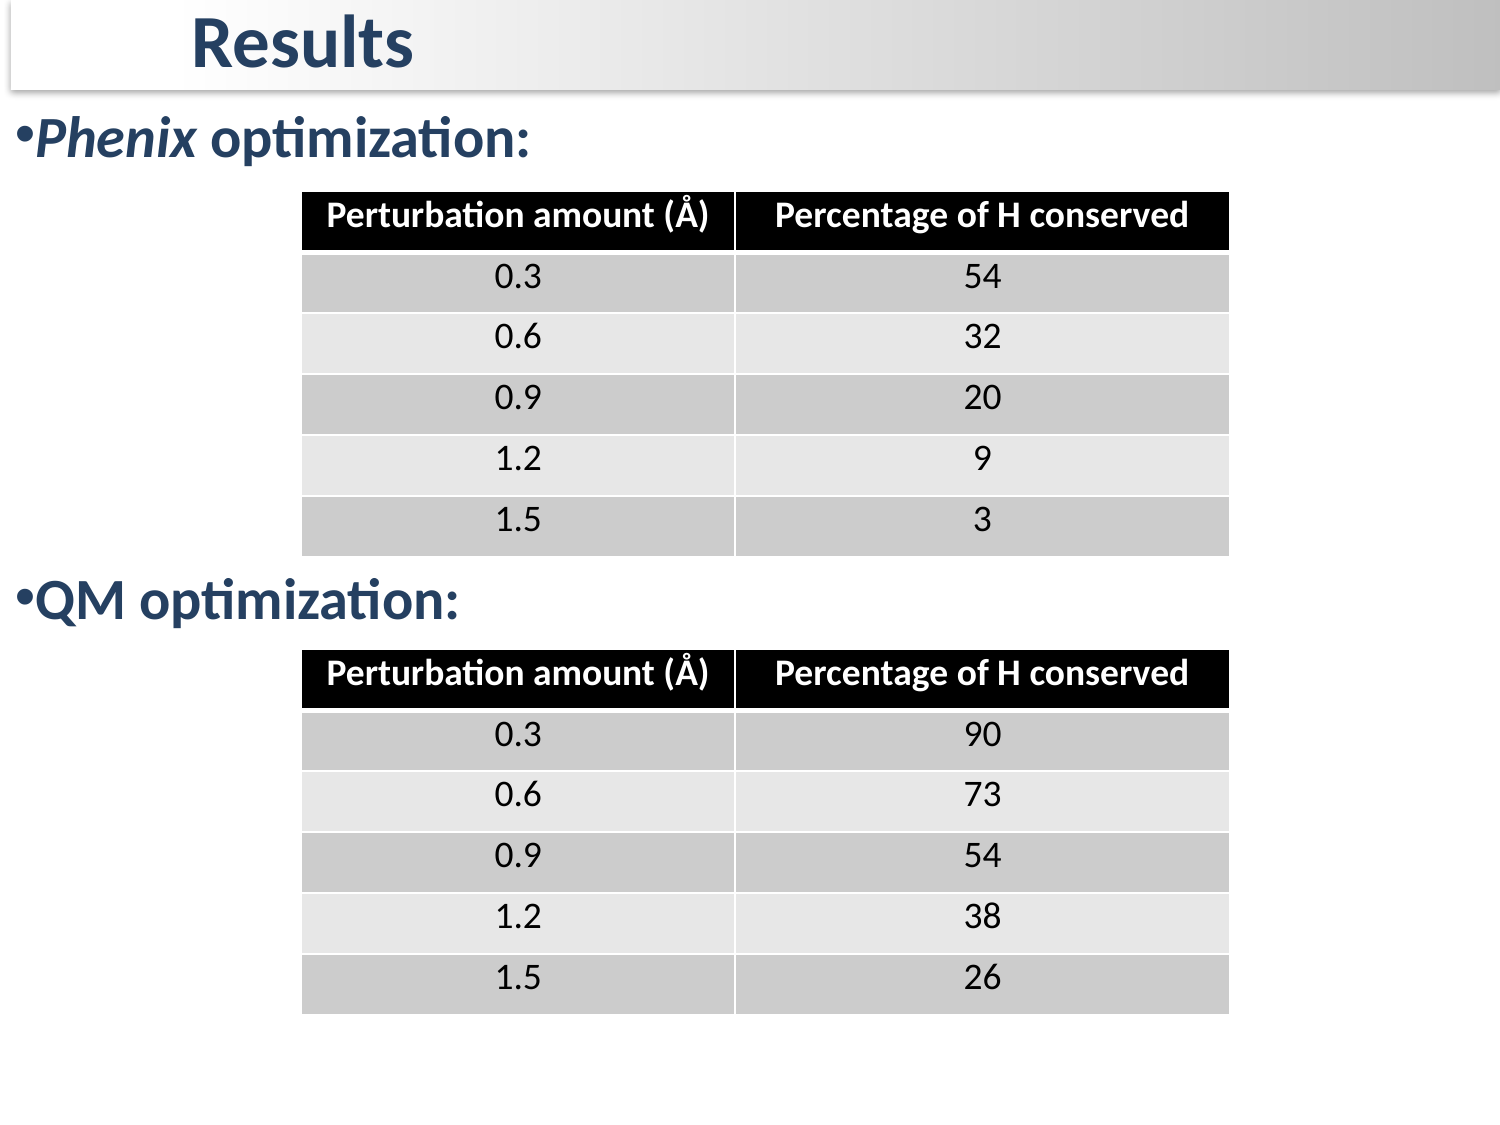

Results

Phenix optimization:
| Perturbation amount (Å) | Percentage of H conserved |
| --- | --- |
| 0.3 | 54 |
| 0.6 | 32 |
| 0.9 | 20 |
| 1.2 | 9 |
| 1.5 | 3 |
QM optimization:
| Perturbation amount (Å) | Percentage of H conserved |
| --- | --- |
| 0.3 | 90 |
| 0.6 | 73 |
| 0.9 | 54 |
| 1.2 | 38 |
| 1.5 | 26 |